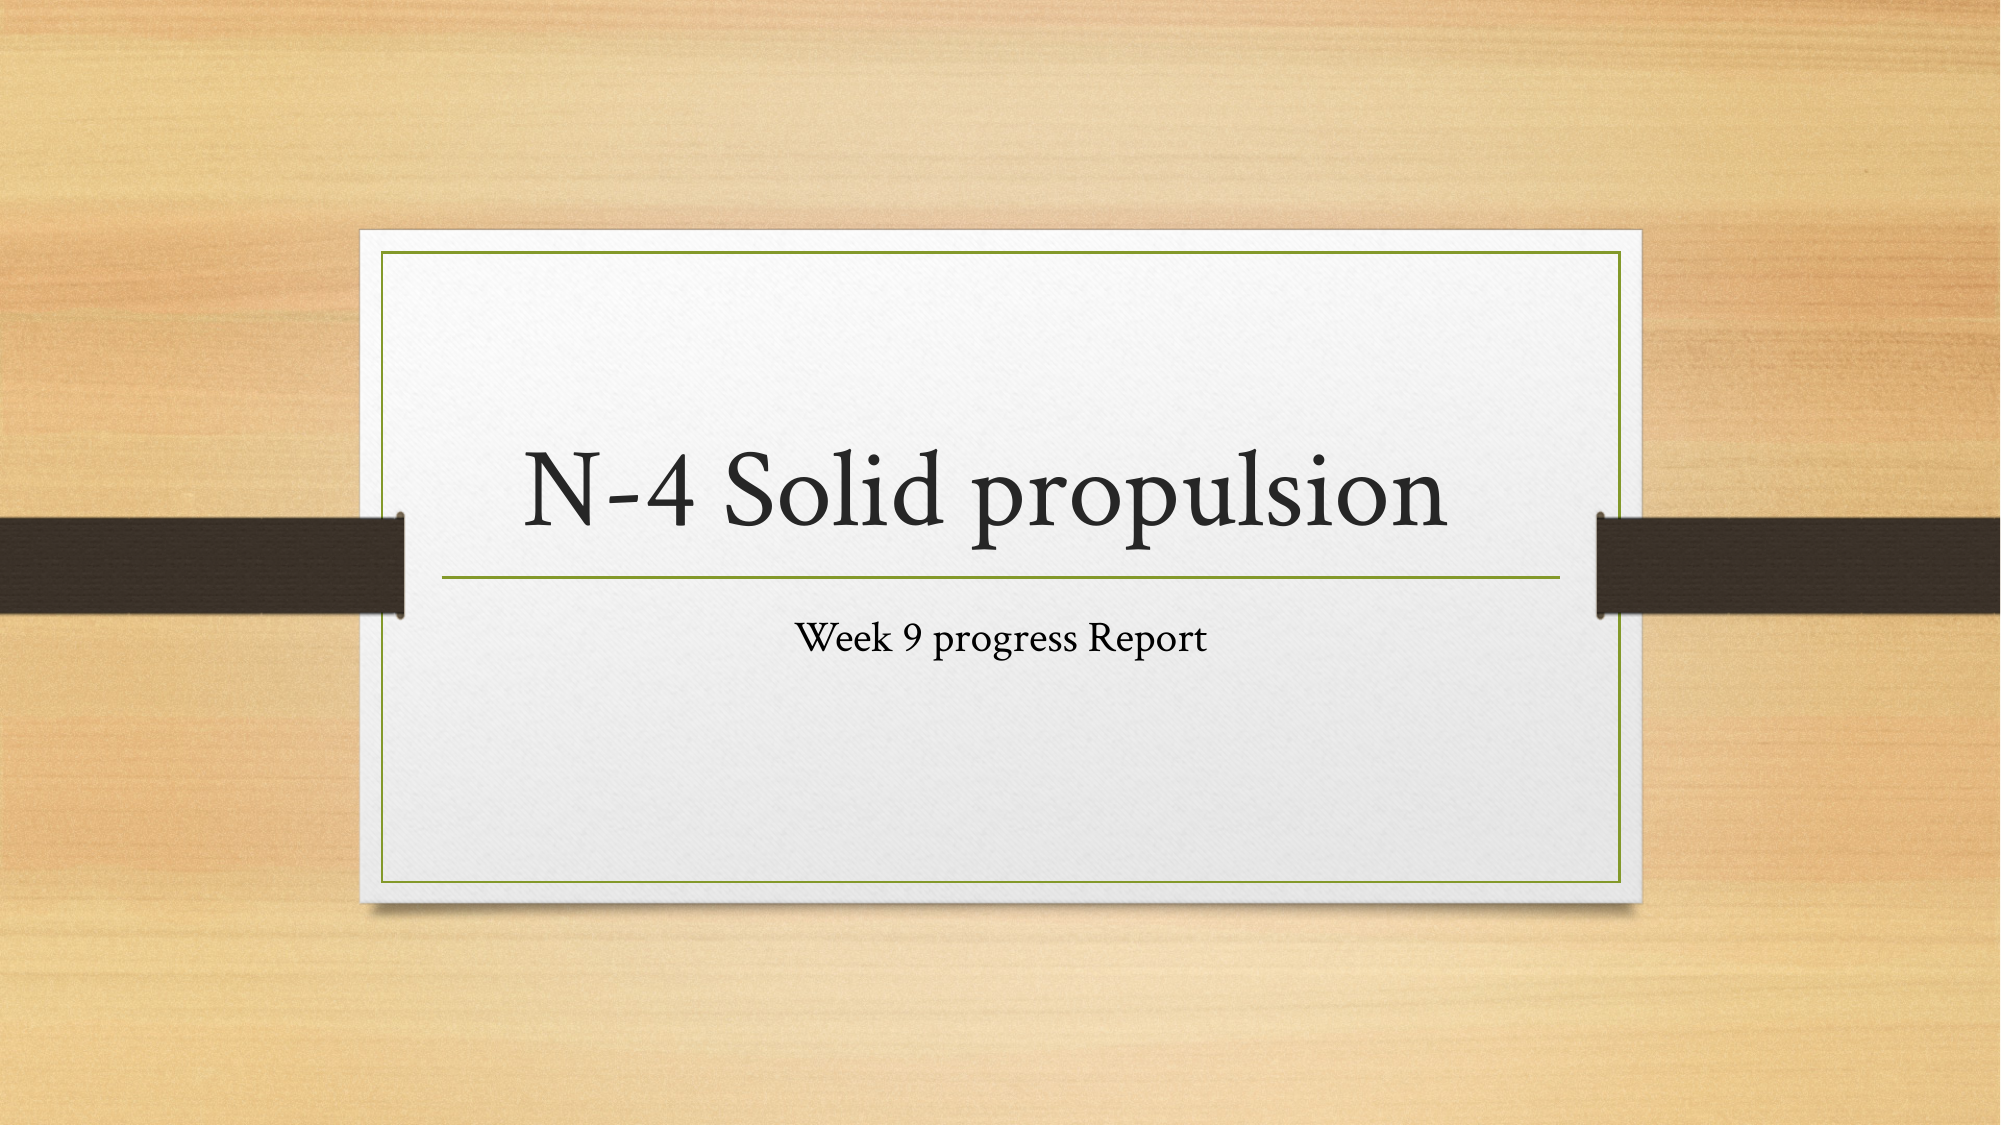

# N-4 Solid propulsion
Week 9 progress Report